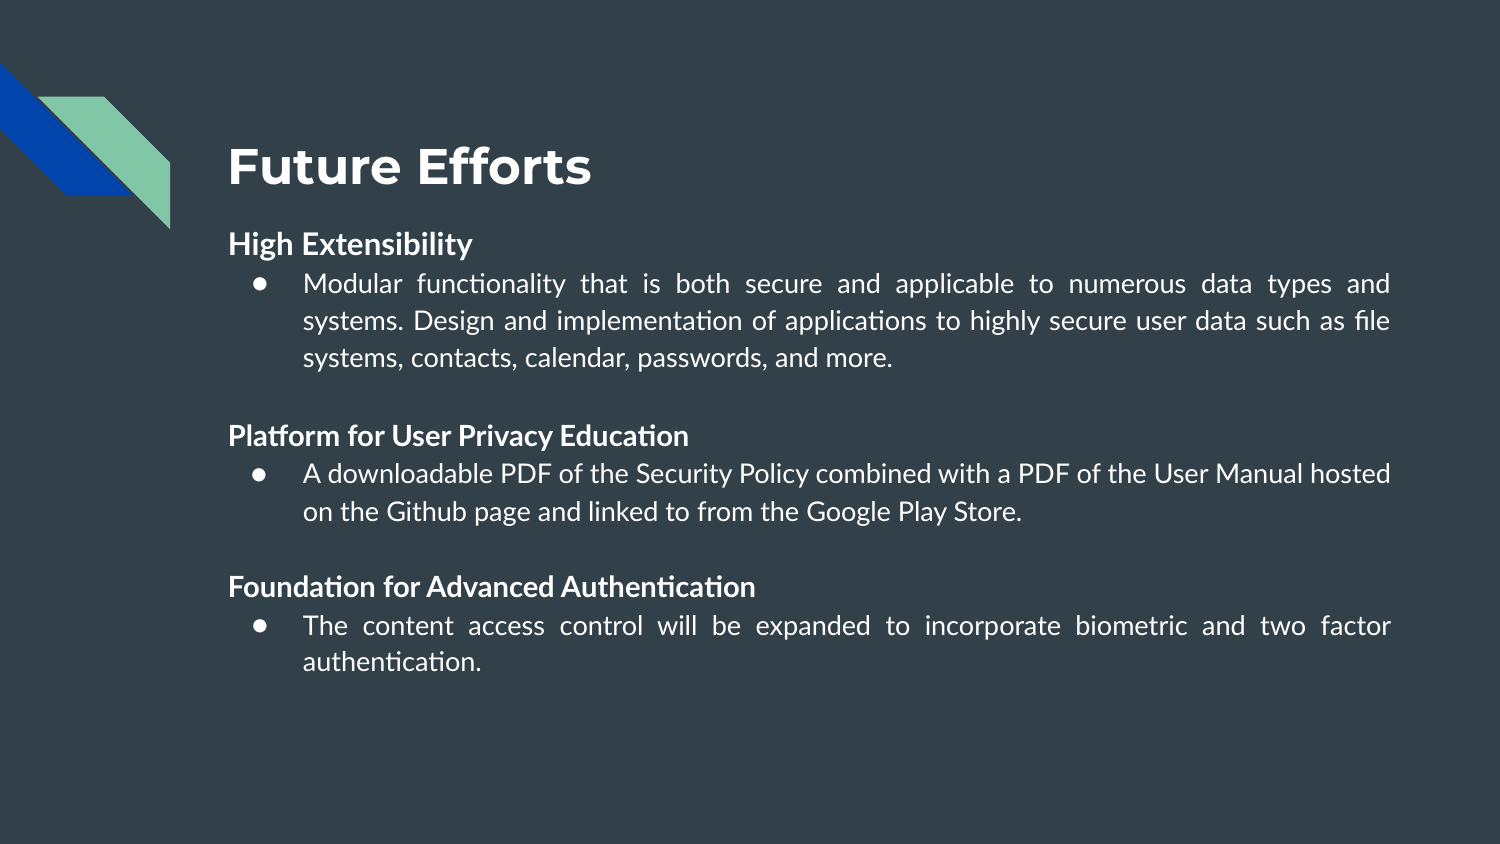

# Future Efforts
High Extensibility
Modular functionality that is both secure and applicable to numerous data types and systems. Design and implementation of applications to highly secure user data such as file systems, contacts, calendar, passwords, and more.

Platform for User Privacy Education
A downloadable PDF of the Security Policy combined with a PDF of the User Manual hosted on the Github page and linked to from the Google Play Store.

Foundation for Advanced Authentication
The content access control will be expanded to incorporate biometric and two factor authentication.